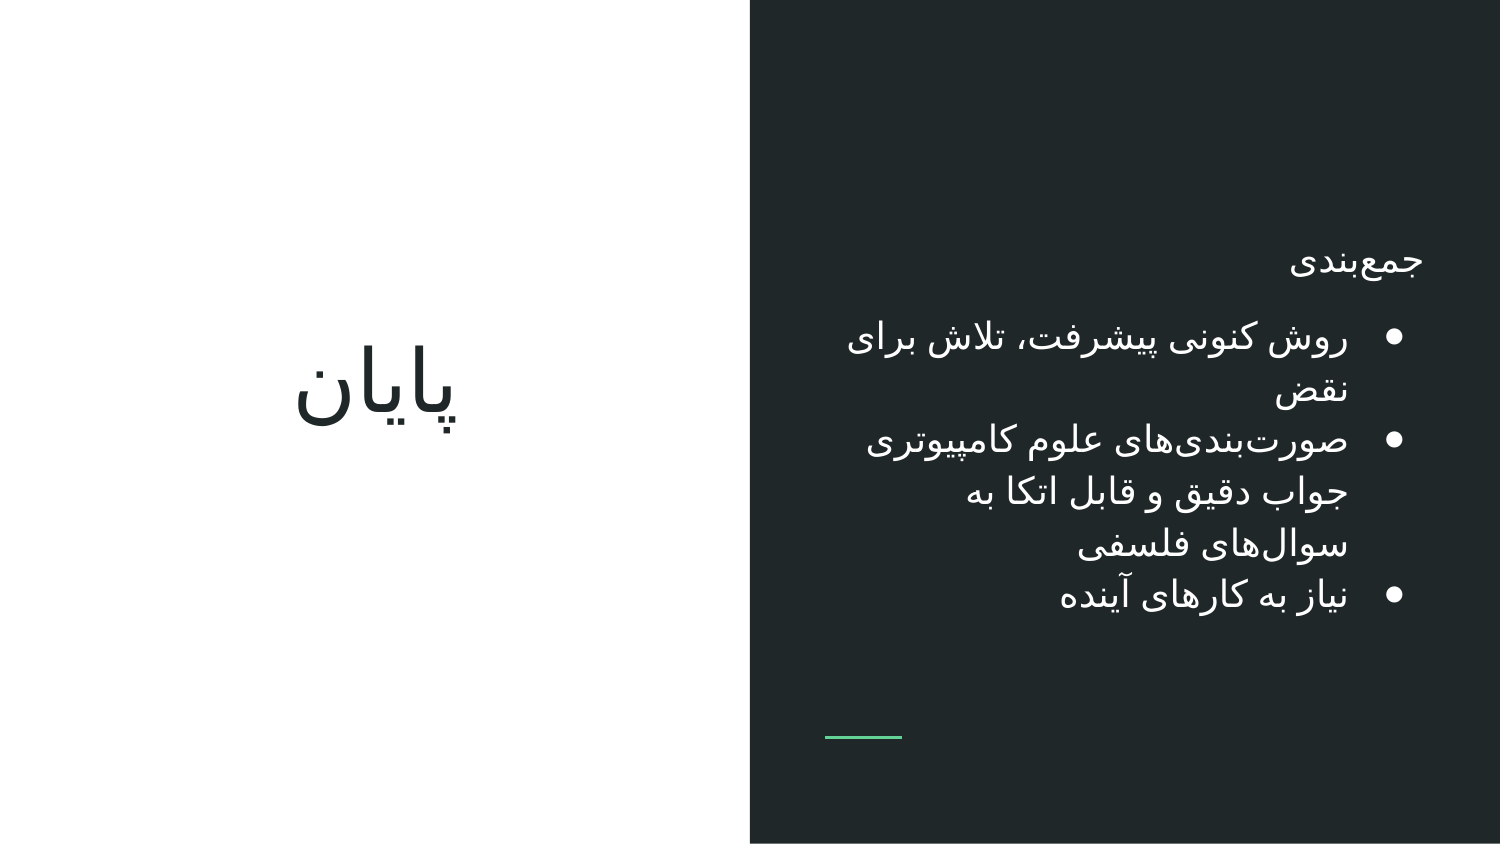

جمع‌بندی
روش کنونی پیشرفت، تلاش برای نقض
صورت‌بندی‌های علوم کامپیوتری جواب دقیق و قابل اتکا به سوال‌های فلسفی
نیاز به کارهای آینده
# پایان

37